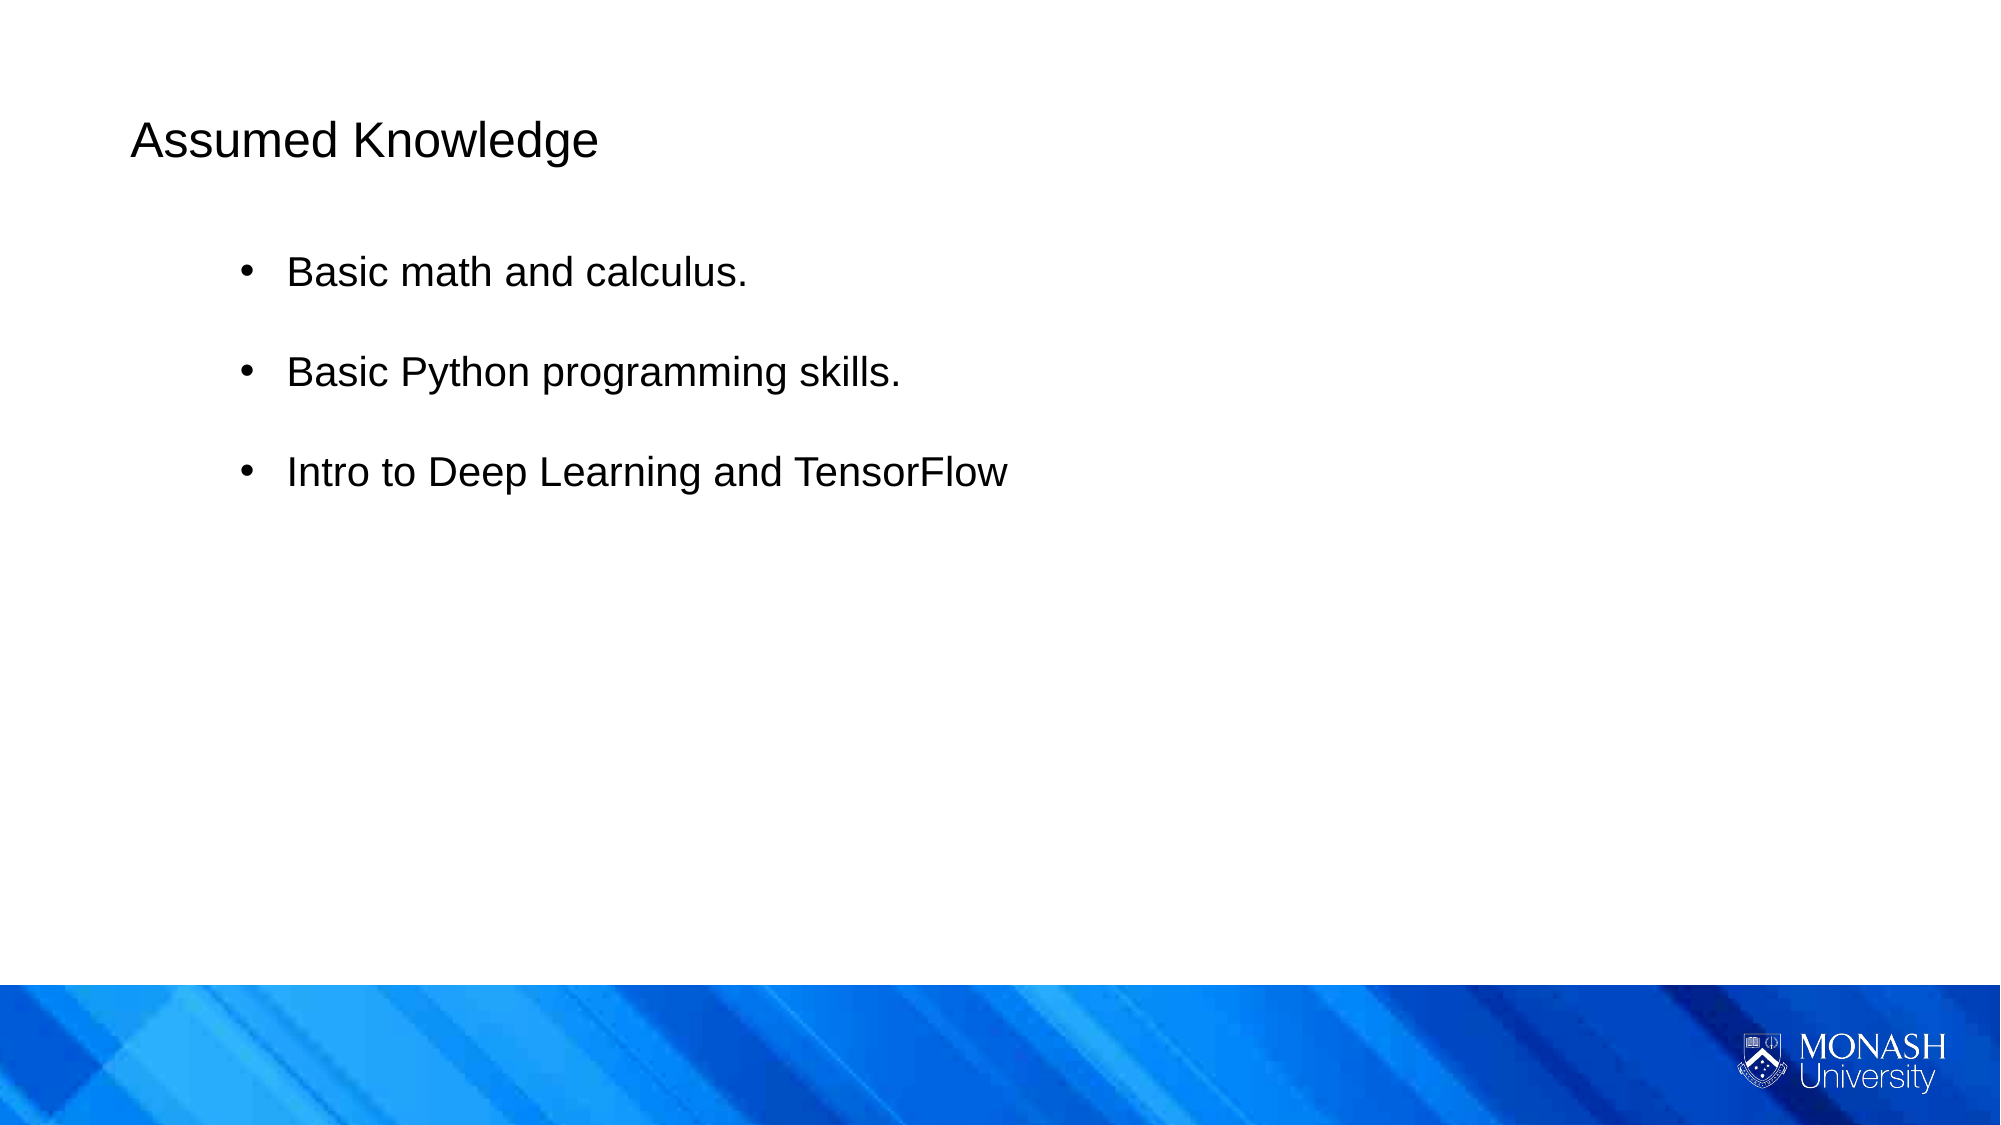

Assumed Knowledge
Basic math and calculus.
Basic Python programming skills.
Intro to Deep Learning and TensorFlow